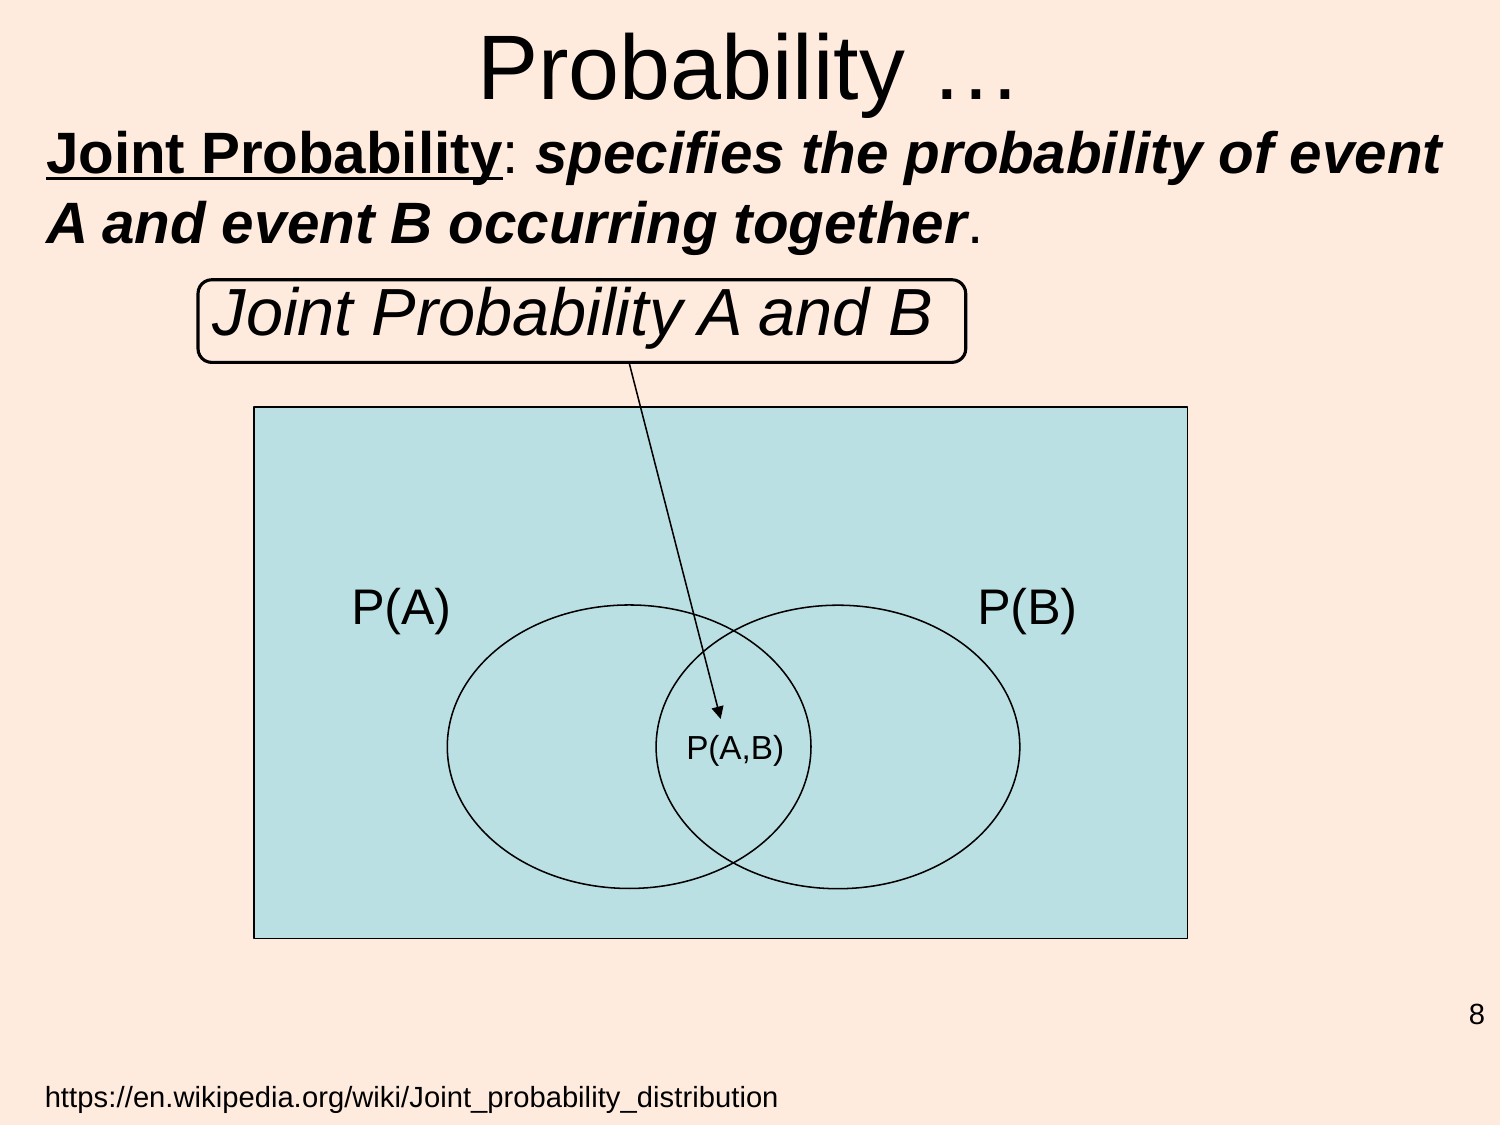

# Probability …
Joint Probability: specifies the probability of event A and event B occurring together.
         Joint Probability A and B

P(A)
P(B)

P(A,B)
8
https://en.wikipedia.org/wiki/Joint_probability_distribution